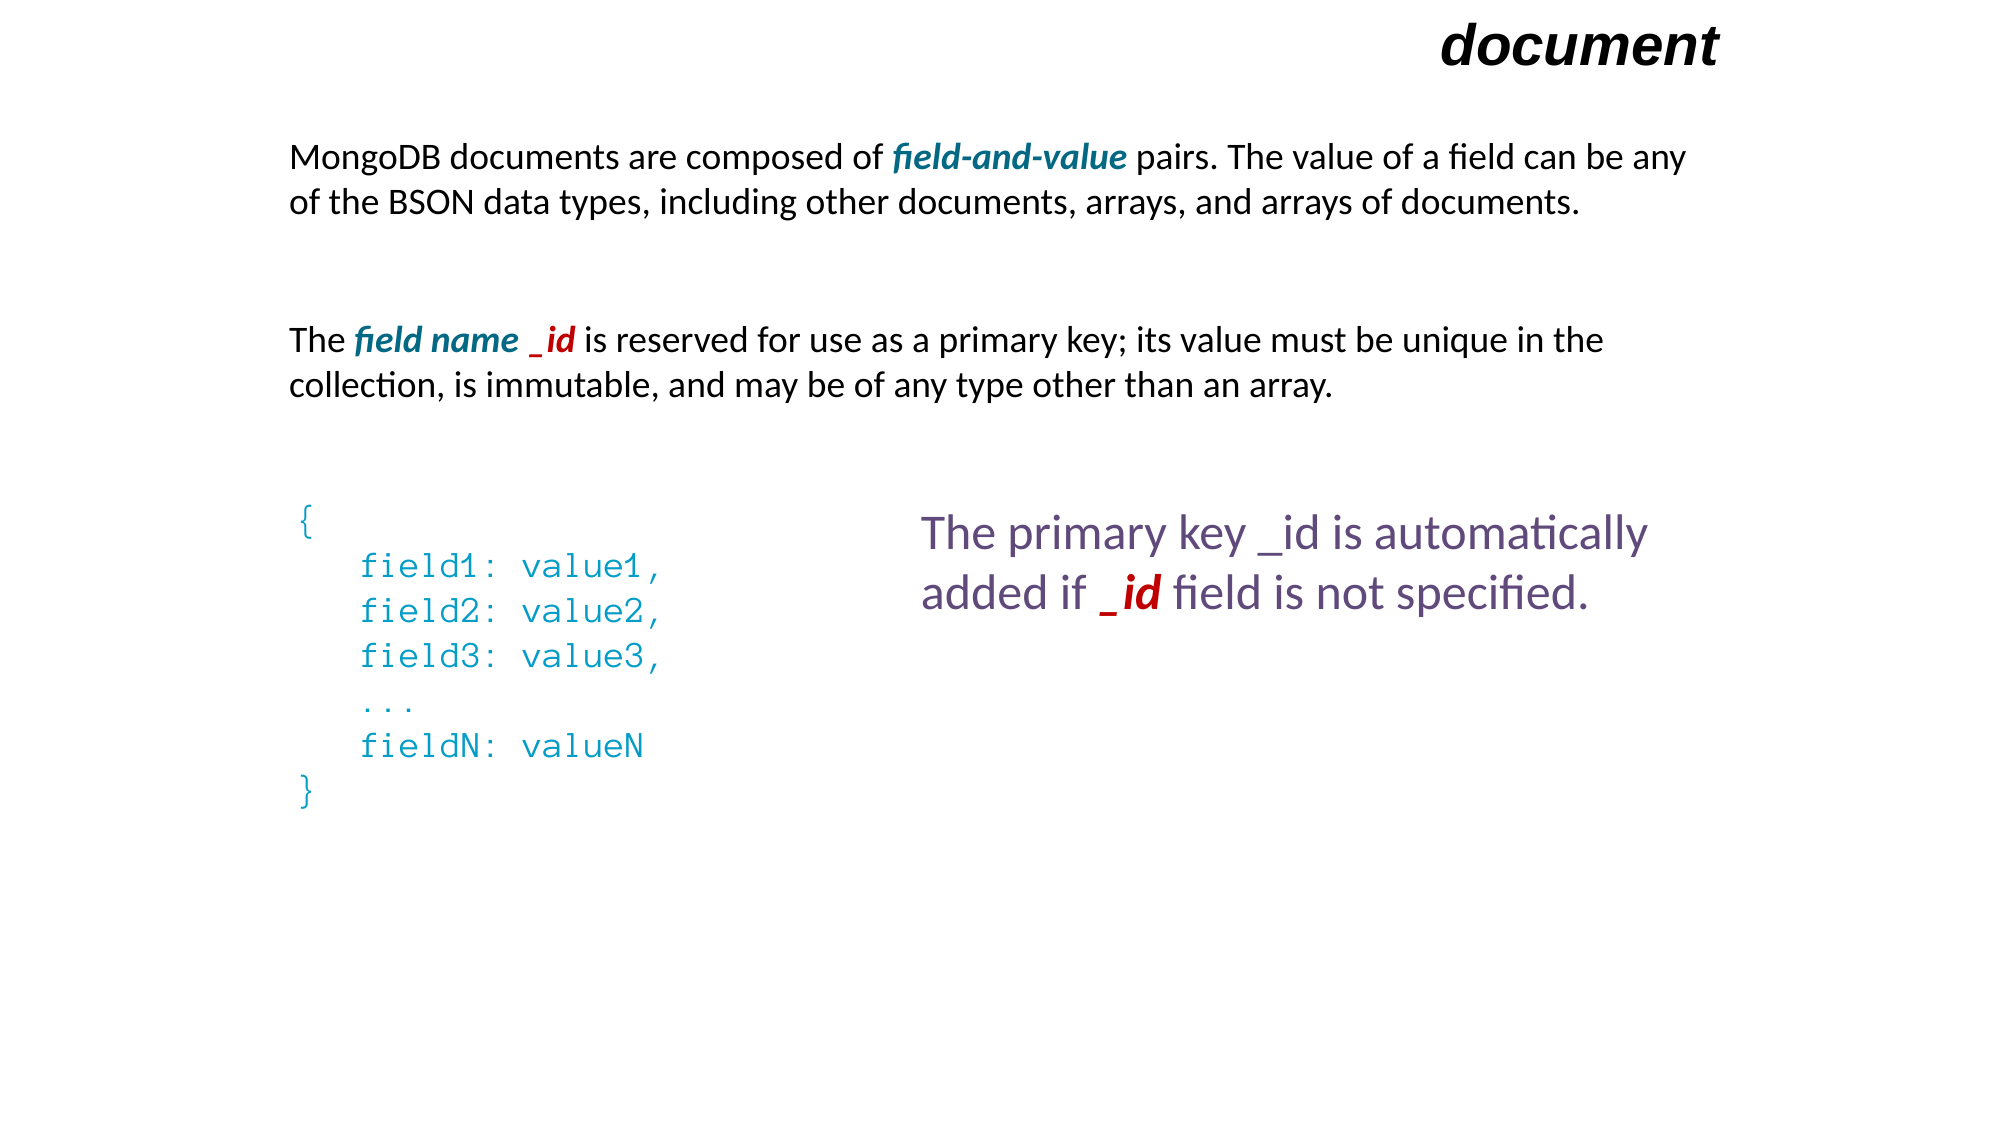

document
MongoDB documents are composed of field-and-value pairs. The value of a field can be any of the BSON data types, including other documents, arrays, and arrays of documents.
The field name _id is reserved for use as a primary key; its value must be unique in the collection, is immutable, and may be of any type other than an array.
{
   field1: value1,
   field2: value2,
   field3: value3,
   ...
   fieldN: valueN
}
The primary key _id is automatically added if _id field is not specified.